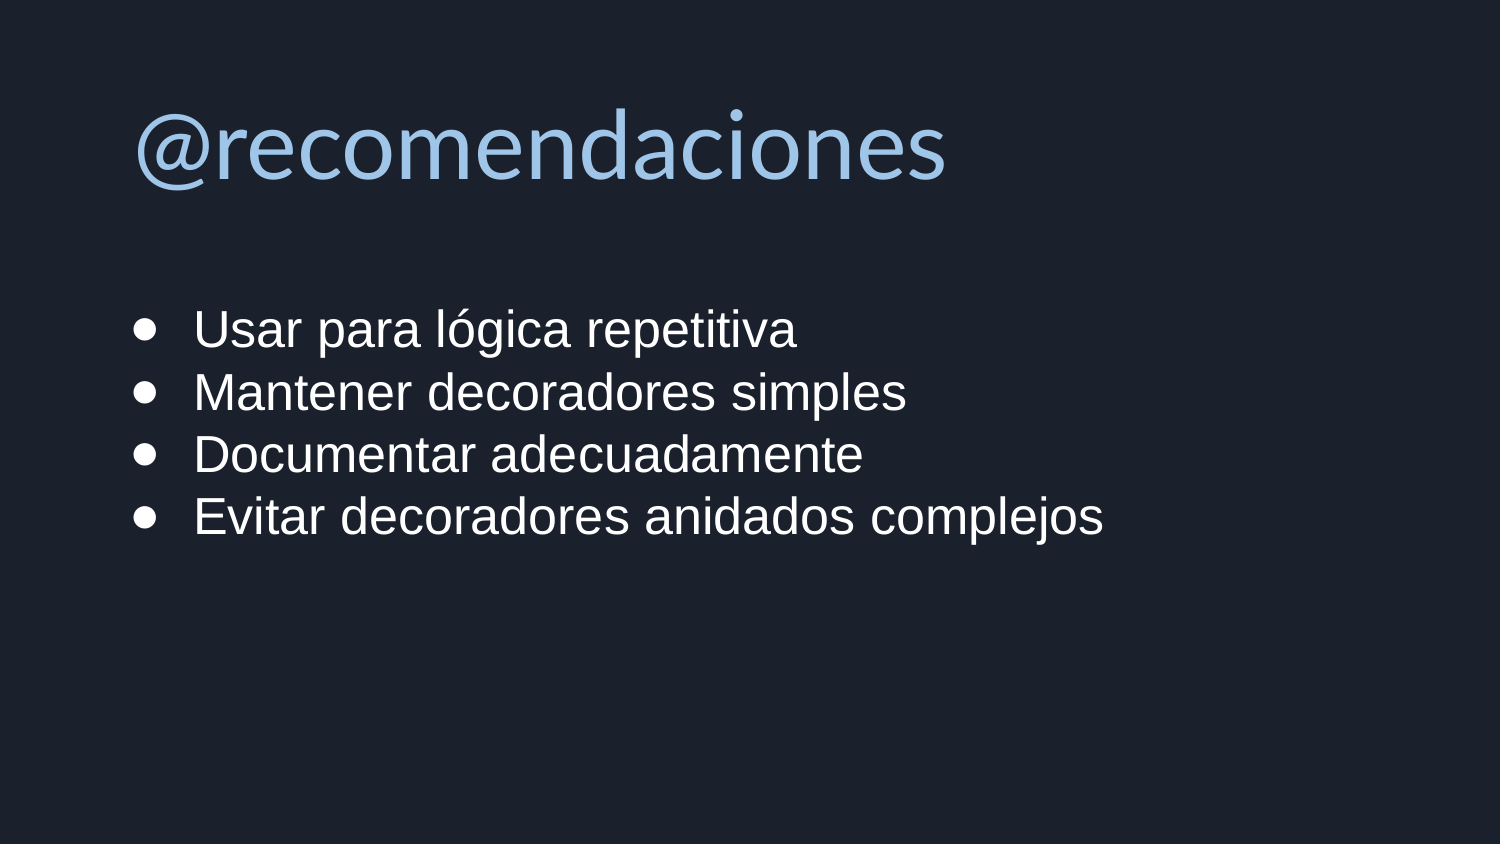

@recomendaciones
Usar para lógica repetitiva
Mantener decoradores simples
Documentar adecuadamente
Evitar decoradores anidados complejos